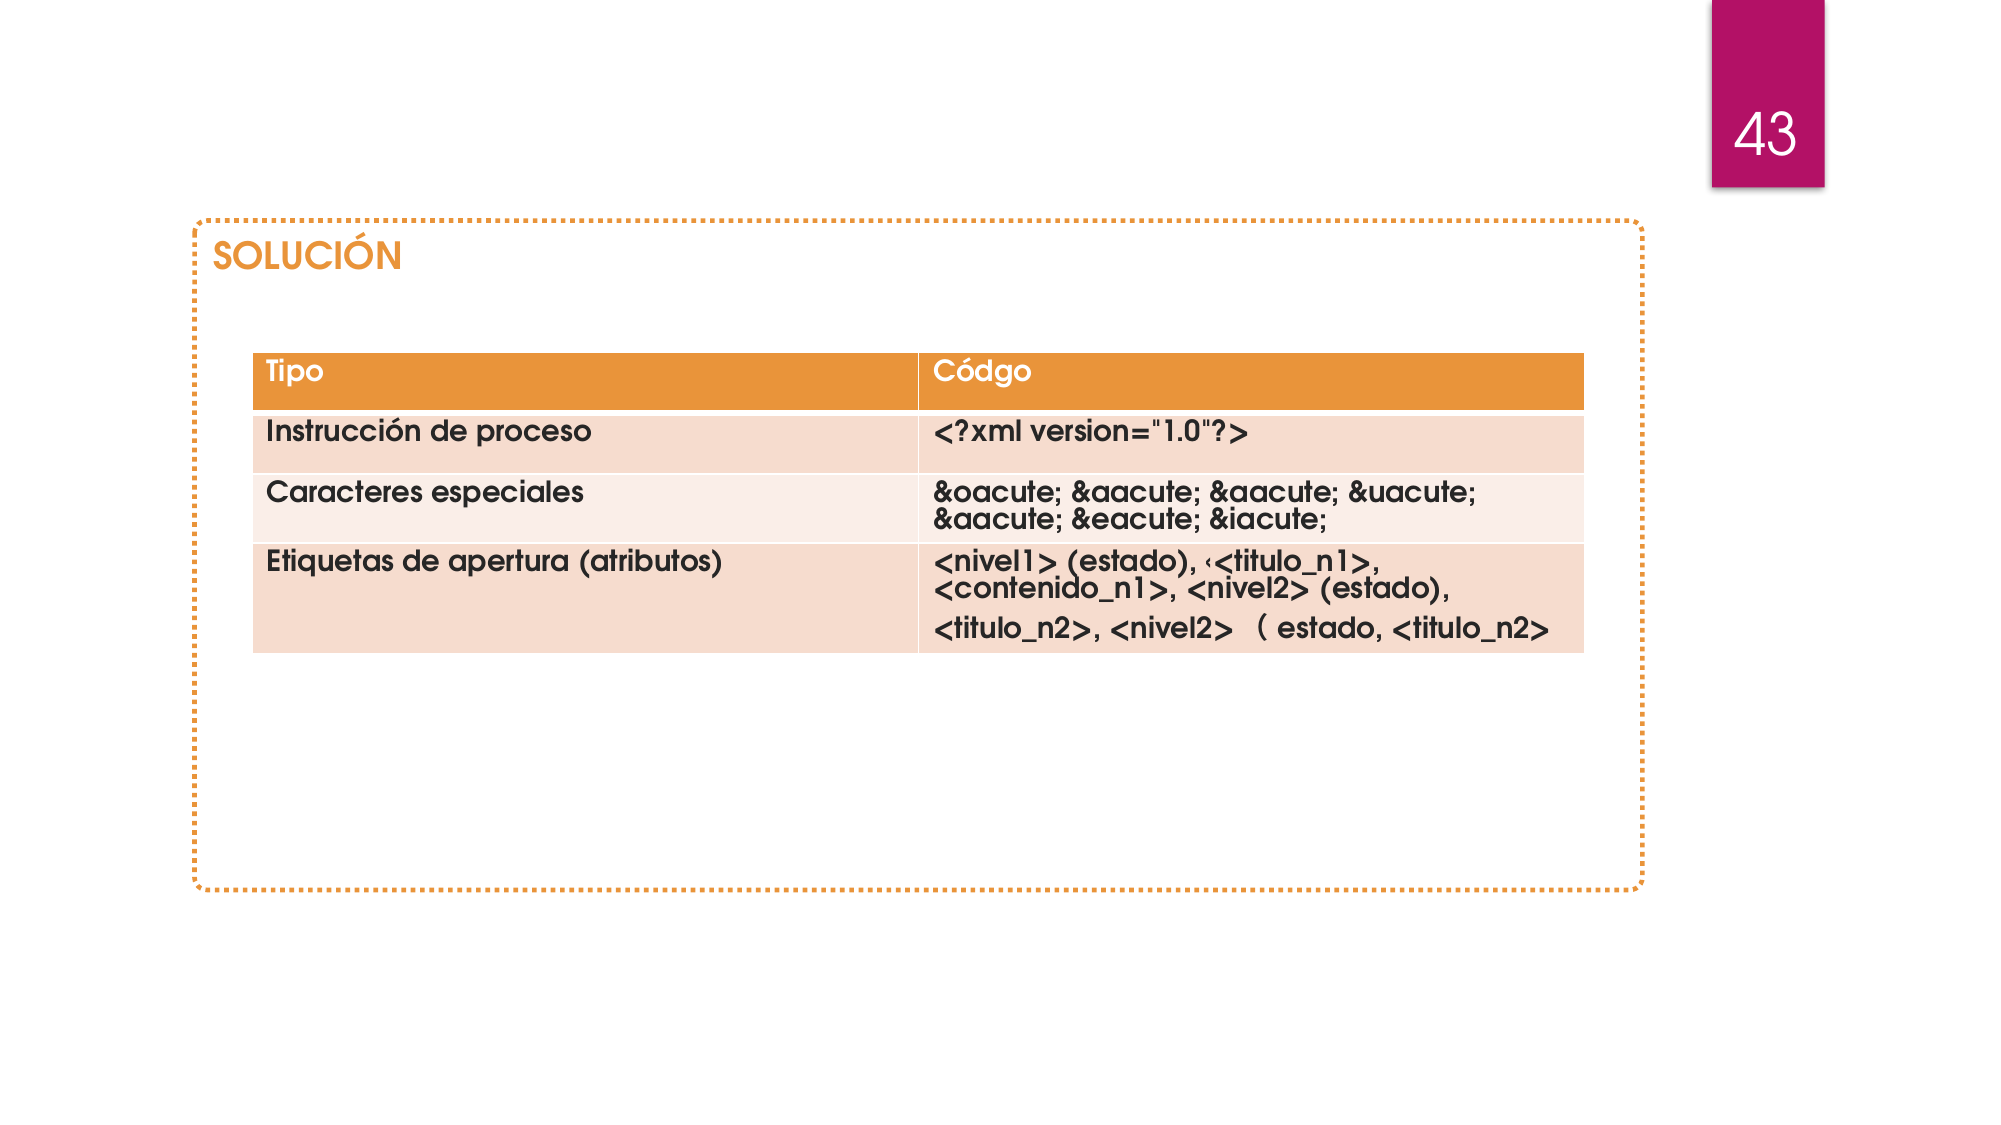

43
SOLUCIÓN

| Tipo | Códgo |
| --- | --- |
| Instrucción de proceso | <?xml version="1.0"?> |
| Caracteres especiales | &oacute; &aacute; &aacute; &uacute; &aacute; &eacute; &iacute; |
| Etiquetas de apertura (atributos) | <nivel1> (estado), ‹<titulo\_n1>, <contenido\_n1>, <nivel2> (estado), <titulo\_n2>, <nivel2>（estado, <titulo\_n2> |